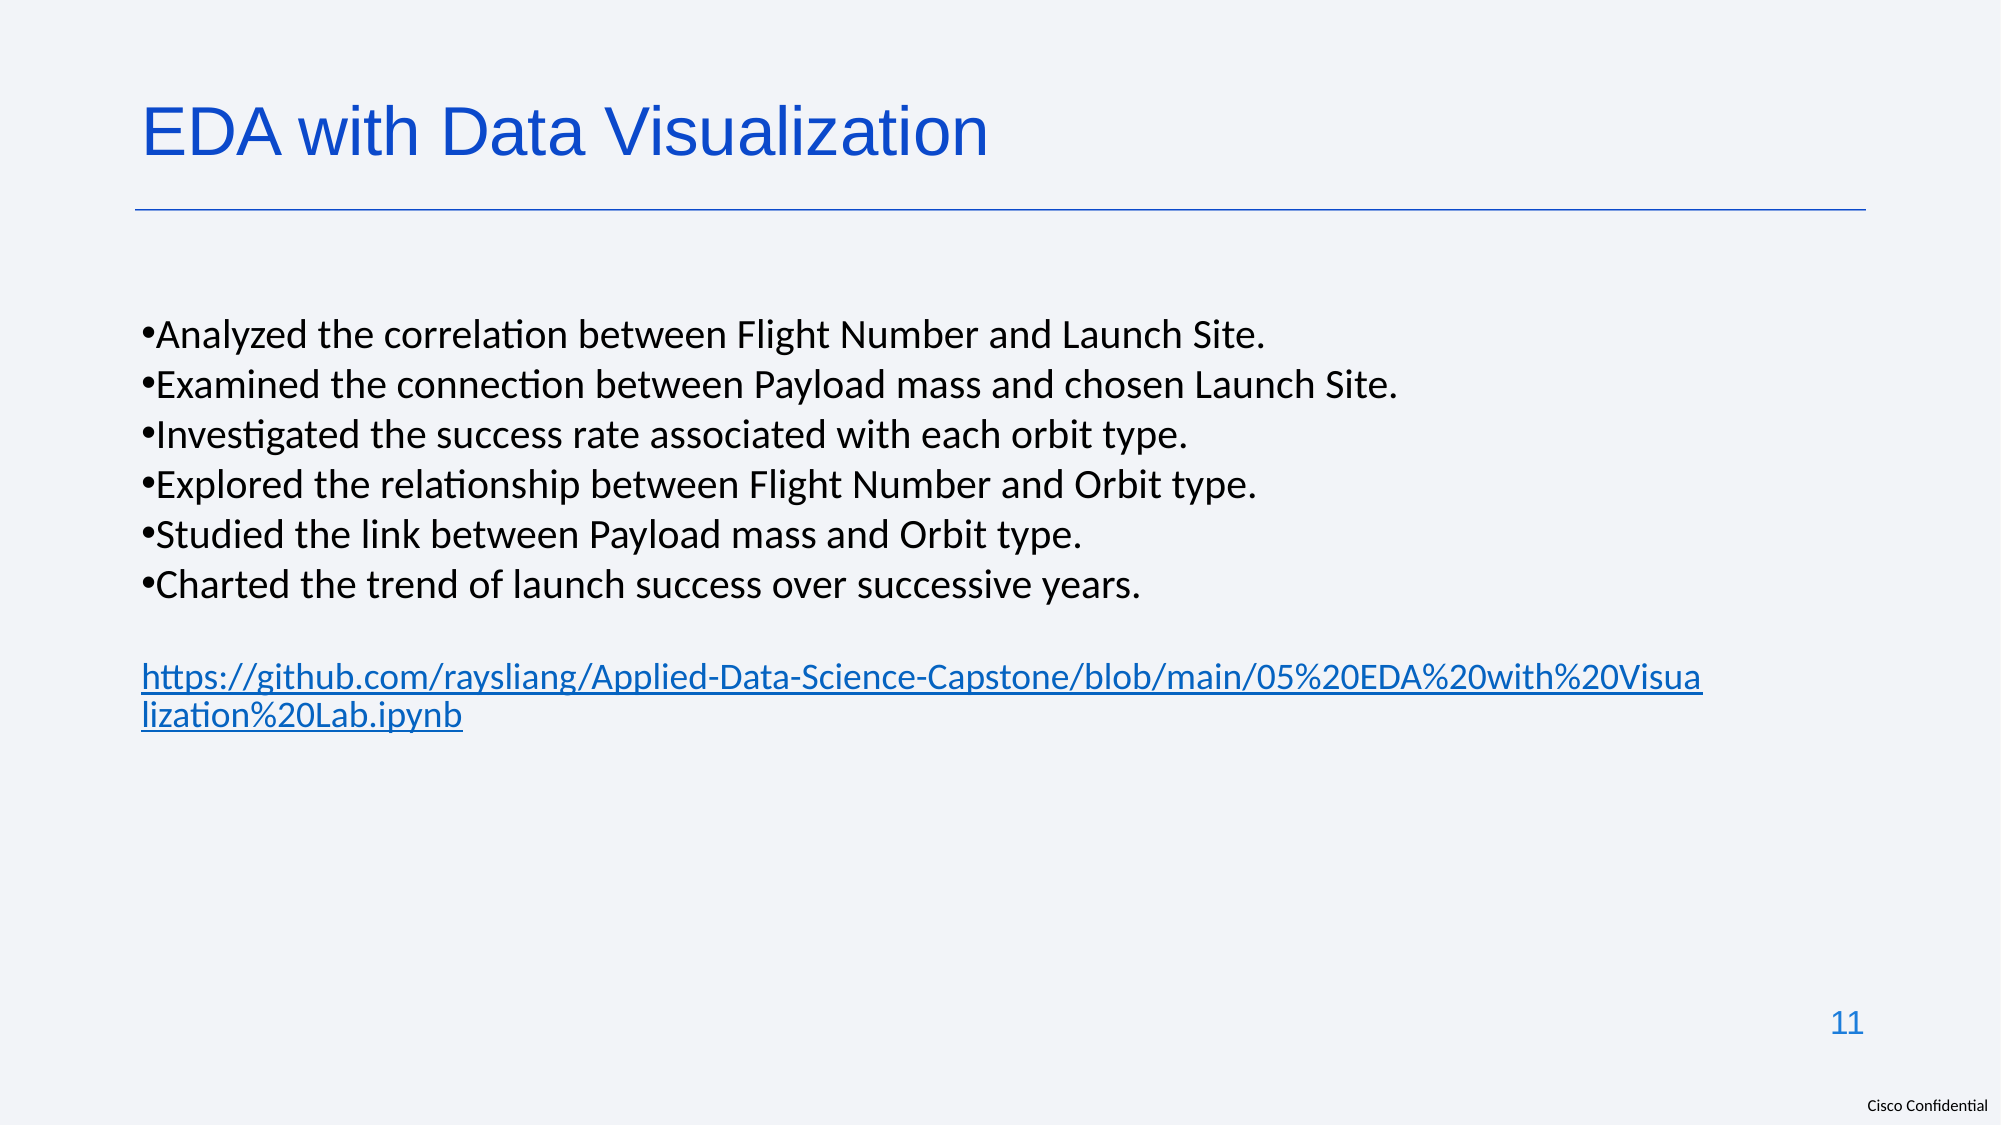

EDA with Data Visualization
Analyzed the correlation between Flight Number and Launch Site.
Examined the connection between Payload mass and chosen Launch Site.
Investigated the success rate associated with each orbit type.
Explored the relationship between Flight Number and Orbit type.
Studied the link between Payload mass and Orbit type.
Charted the trend of launch success over successive years.

https://github.com/raysliang/Applied-Data-Science-Capstone/blob/main/05%20EDA%20with%20Visualization%20Lab.ipynb

11